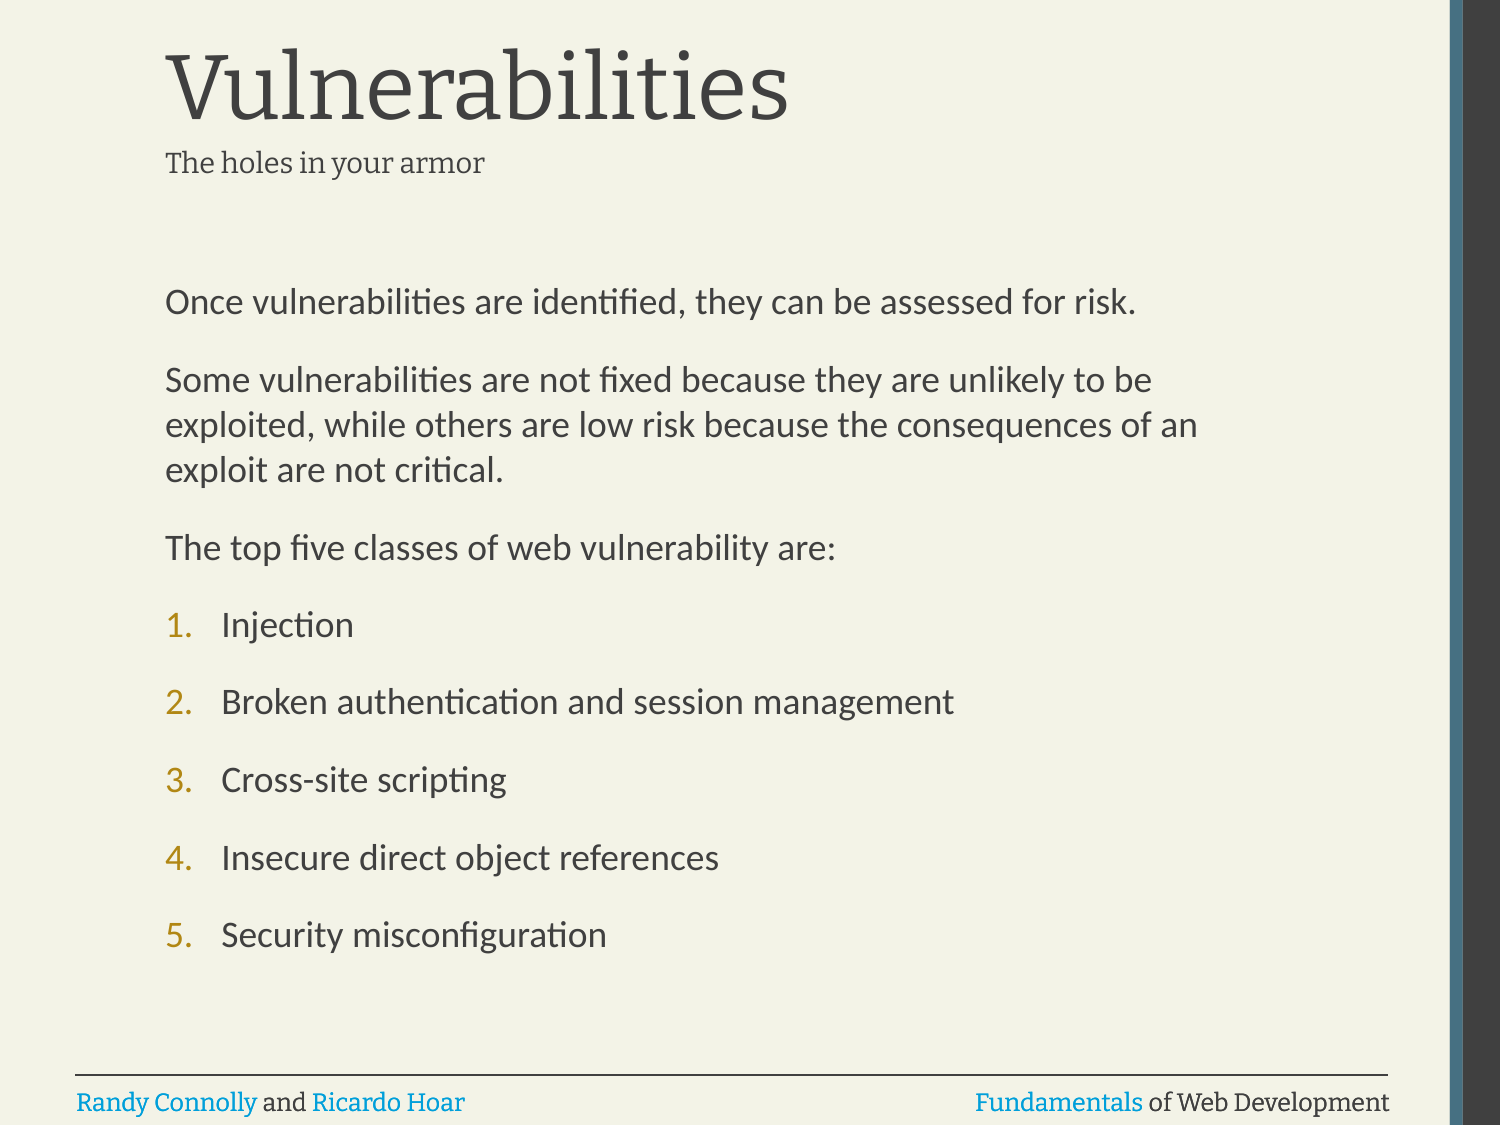

# Vulnerabilities
The holes in your armor
Once vulnerabilities are identified, they can be assessed for risk.
Some vulnerabilities are not fixed because they are unlikely to be exploited, while others are low risk because the consequences of an exploit are not critical.
The top five classes of web vulnerability are:
Injection
Broken authentication and session management
Cross-site scripting
Insecure direct object references
Security misconfiguration